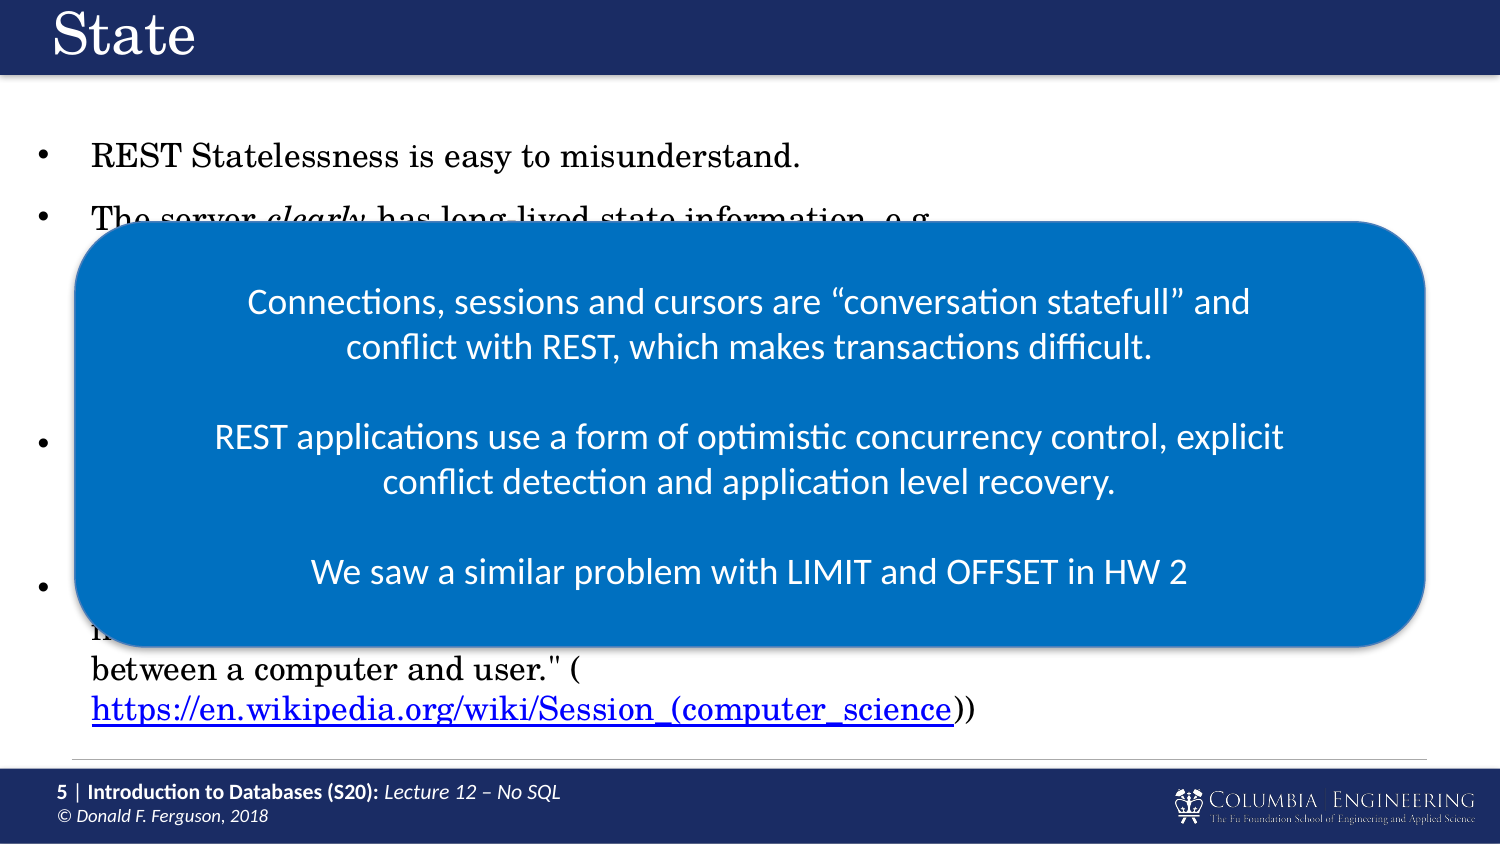

# State
REST Statelessness is easy to misunderstand.
The server clearly has long-lived state information, e.g.
Account balances.
Customer contact information.
Product catalog information in a database.
etc.
Client-Server interactions have two types of state:
Resource state
Conversation/Session
"In computer science, in particular networking, a session is a temporary and interactive information interchange between two or more communicating devices, or between a computer and user." (https://en.wikipedia.org/wiki/Session_(computer_science))

Connections, sessions and cursors are “conversation statefull” and
conflict with REST, which makes transactions difficult.

REST applications use a form of optimistic concurrency control, explicit
conflict detection and application level recovery.

We saw a similar problem with LIMIT and OFFSET in HW 2